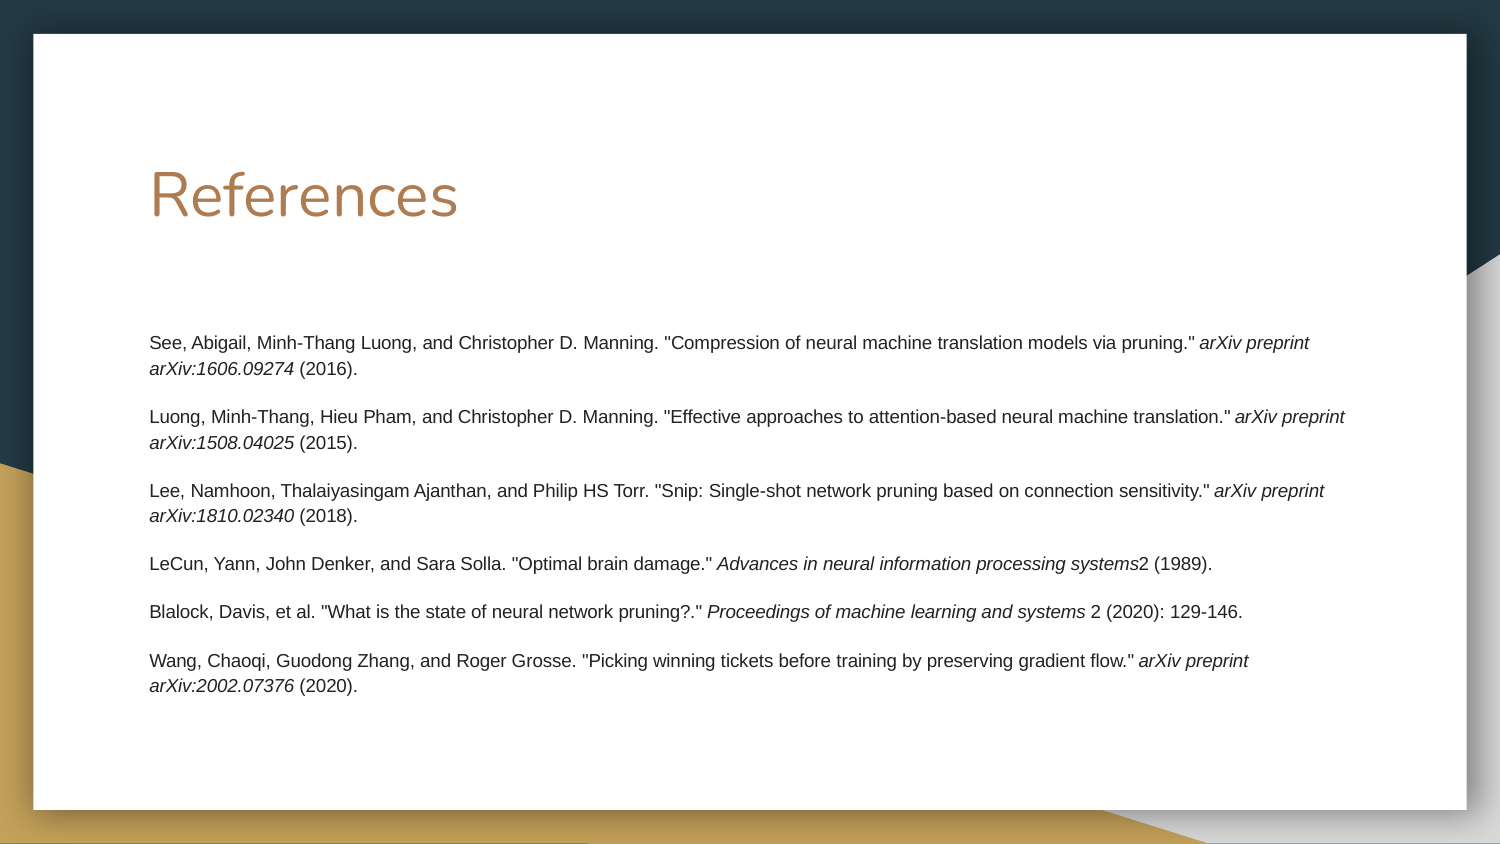

# References
See, Abigail, Minh-Thang Luong, and Christopher D. Manning. "Compression of neural machine translation models via pruning." arXiv preprint arXiv:1606.09274 (2016).
Luong, Minh-Thang, Hieu Pham, and Christopher D. Manning. "Effective approaches to attention-based neural machine translation." arXiv preprint arXiv:1508.04025 (2015).
Lee, Namhoon, Thalaiyasingam Ajanthan, and Philip HS Torr. "Snip: Single-shot network pruning based on connection sensitivity." arXiv preprint arXiv:1810.02340 (2018).
LeCun, Yann, John Denker, and Sara Solla. "Optimal brain damage." Advances in neural information processing systems2 (1989).
Blalock, Davis, et al. "What is the state of neural network pruning?." Proceedings of machine learning and systems 2 (2020): 129-146.
Wang, Chaoqi, Guodong Zhang, and Roger Grosse. "Picking winning tickets before training by preserving gradient flow." arXiv preprint arXiv:2002.07376 (2020).